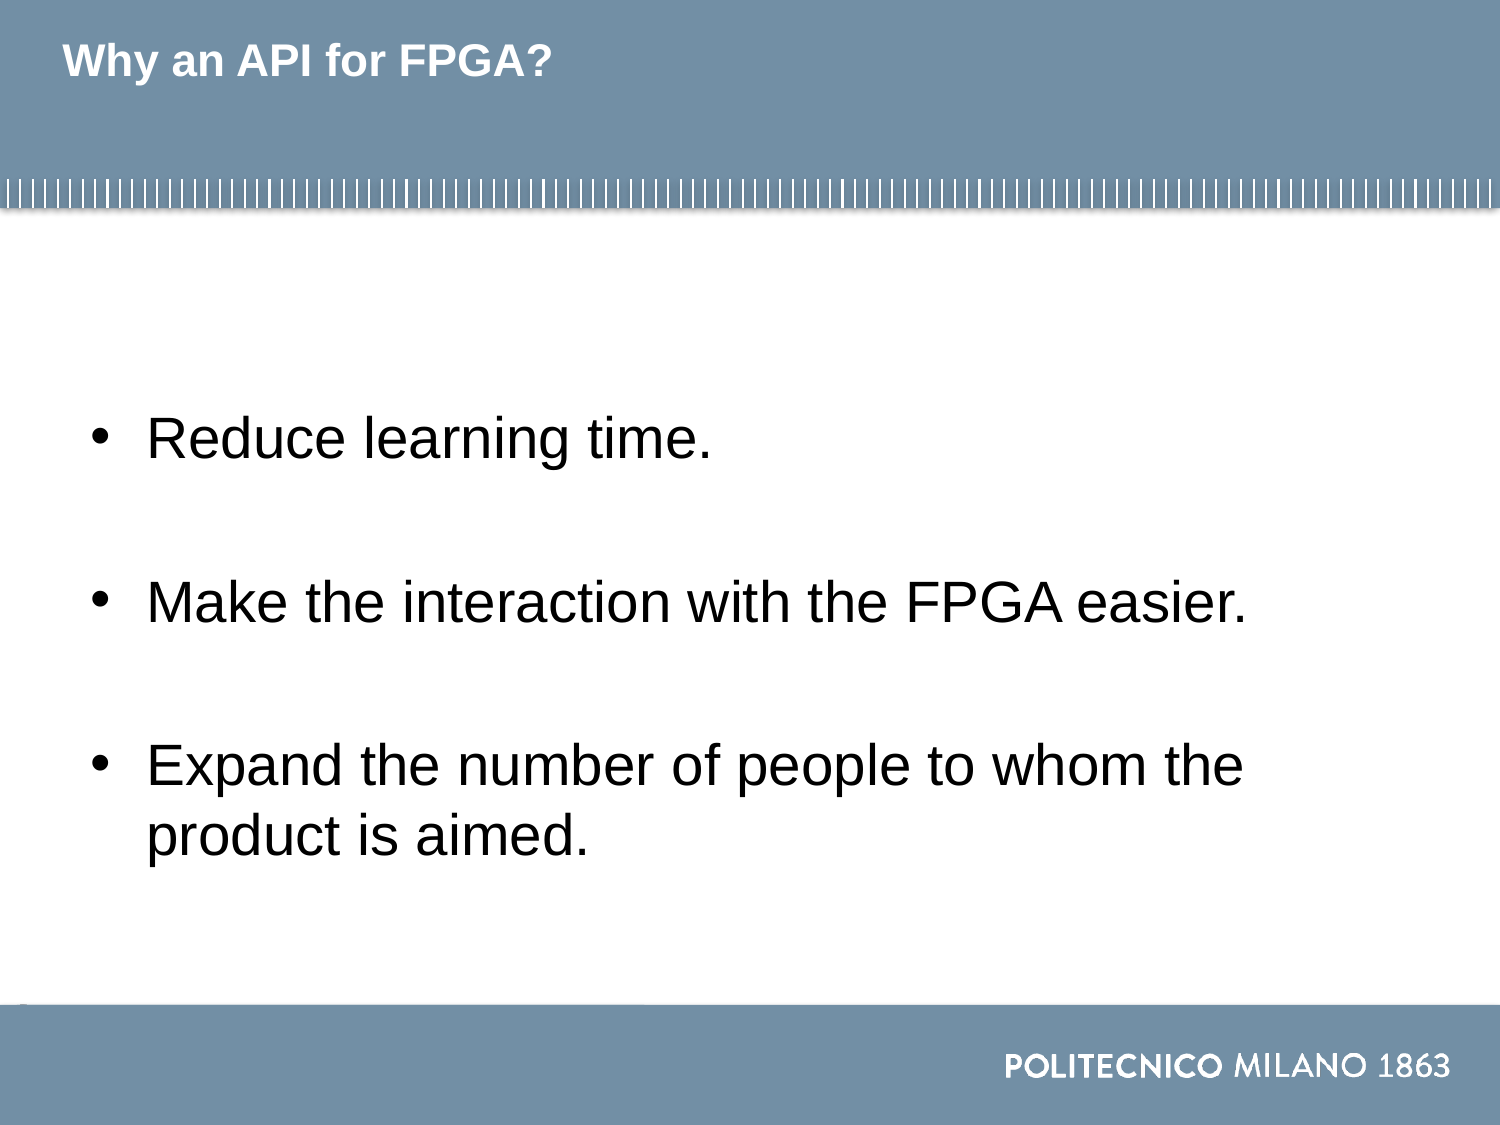

# Why an API for FPGA?
Reduce learning time.

Make the interaction with the FPGA easier.

Expand the number of people to whom the product is aimed.